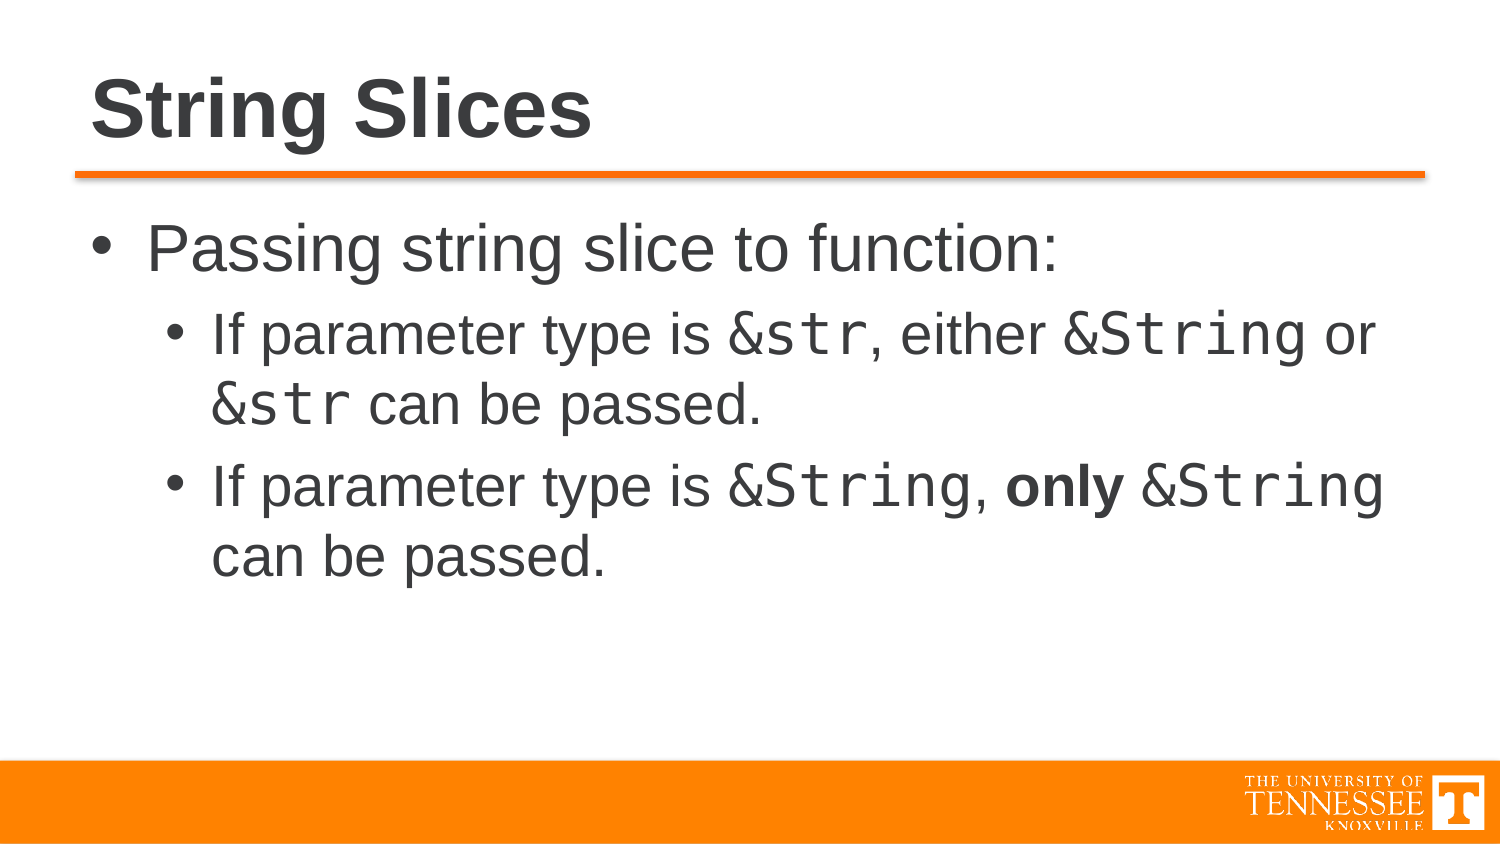

# String Slices
Passing string slice to function:
If parameter type is &str, either &String or &str can be passed.
If parameter type is &String, only &String can be passed.